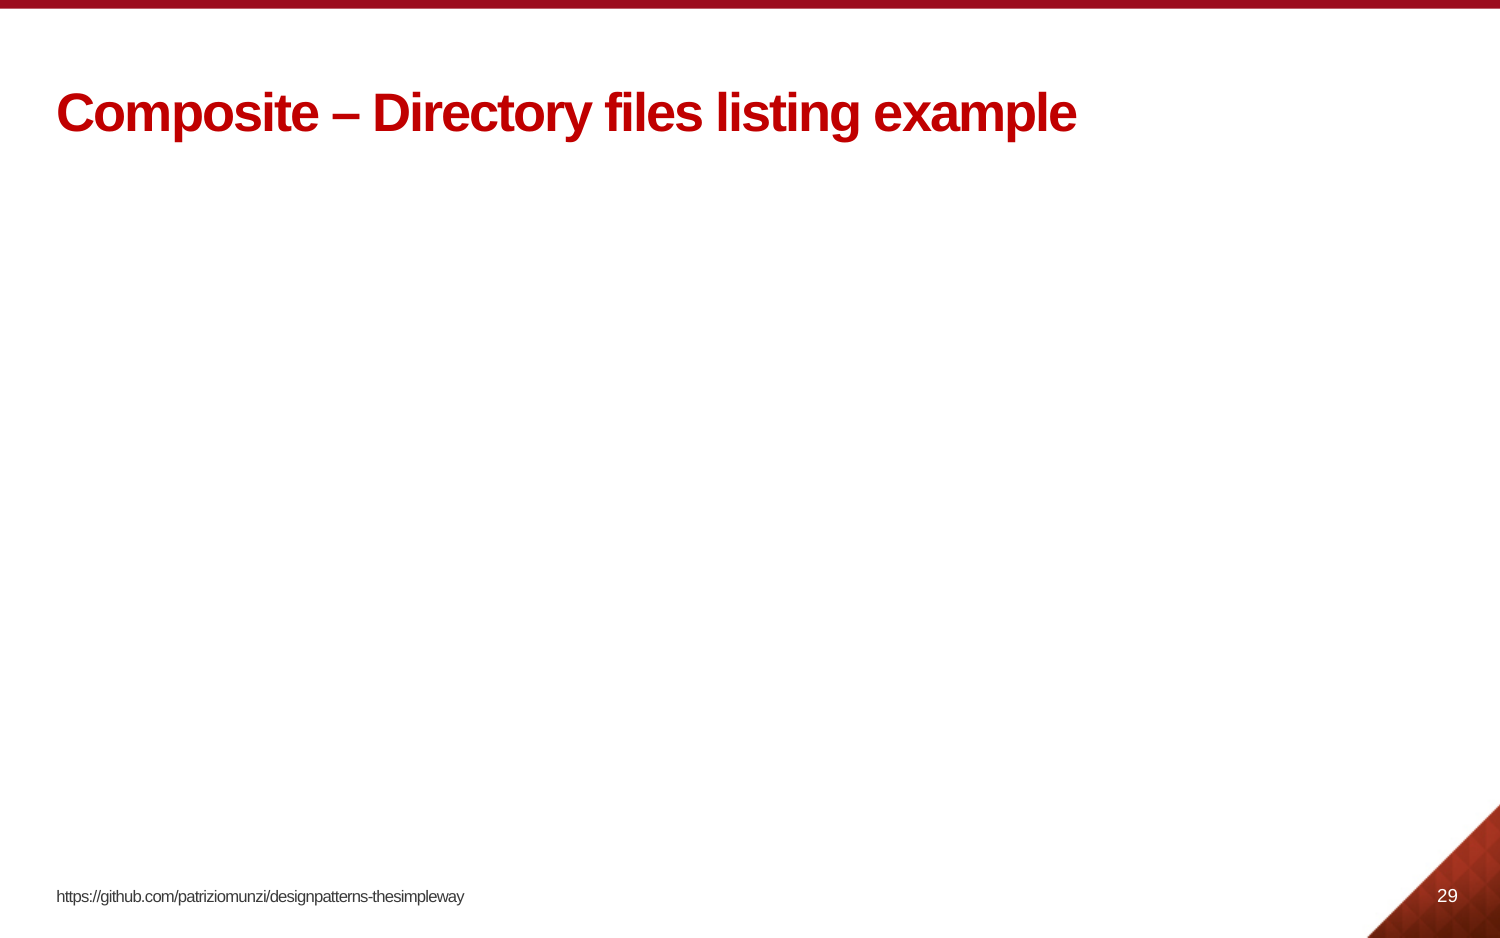

# Composite – Directory files listing example

29
https://github.com/patriziomunzi/designpatterns-thesimpleway